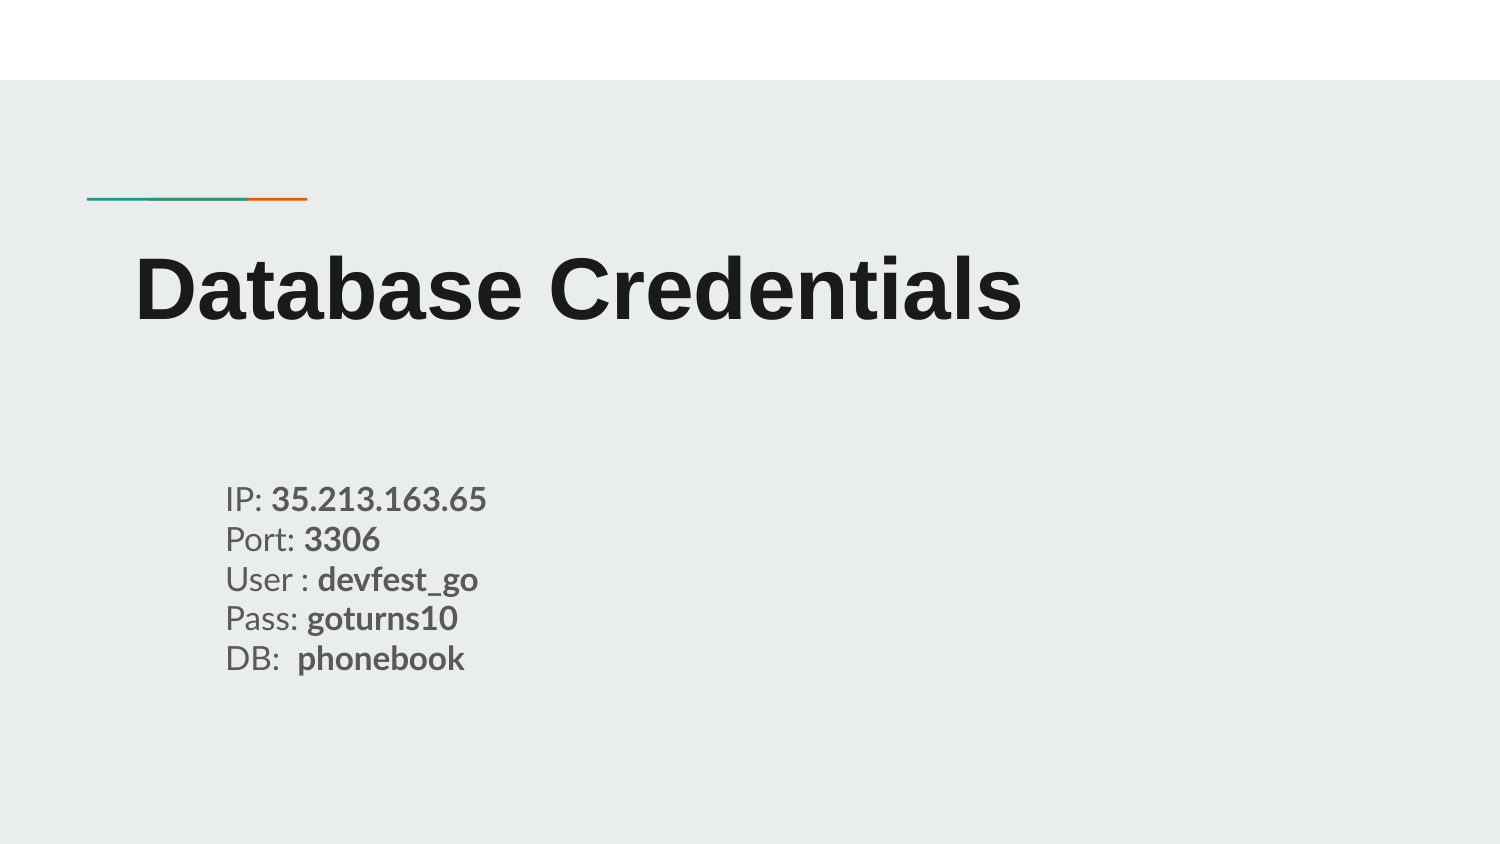

# Database Credentials
IP: 35.213.163.65
Port: 3306
User : devfest_go
Pass: goturns10
DB:  phonebook